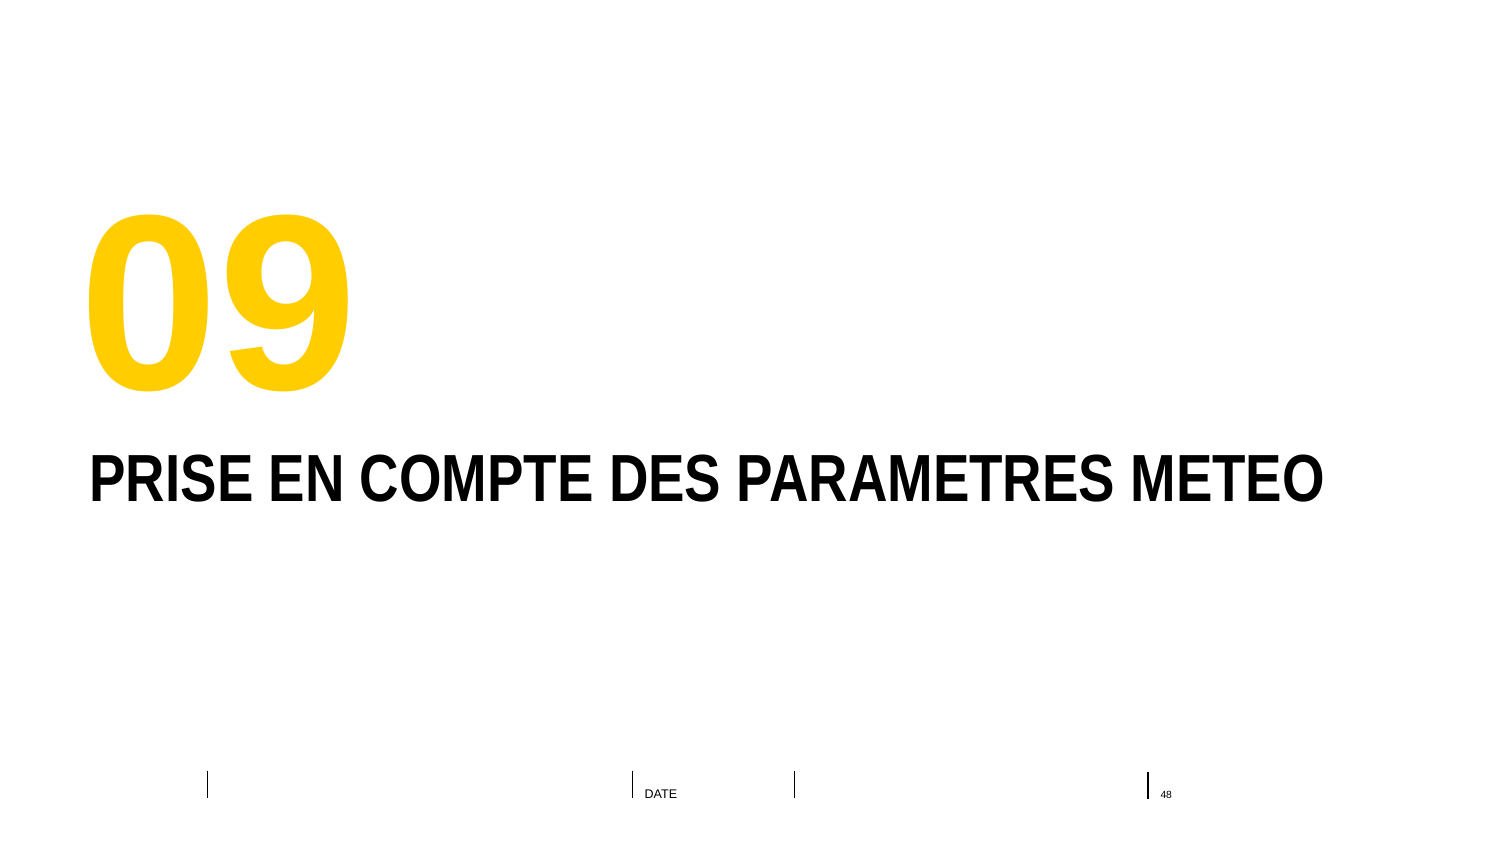

09
Prise en compte des parametres meteo